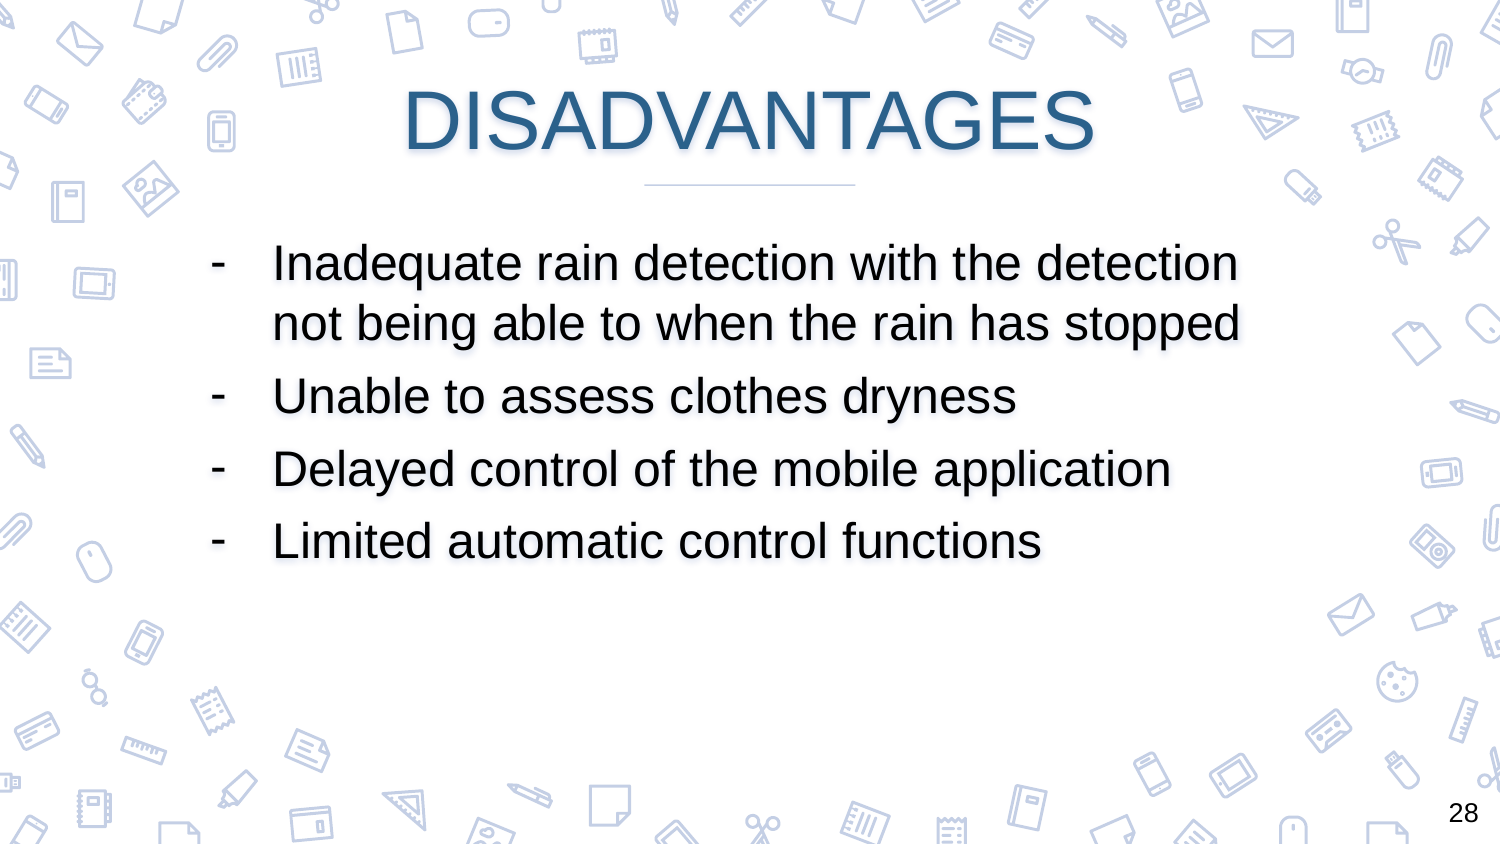

# DISADVANTAGES
Inadequate rain detection with the detection not being able to when the rain has stopped
Unable to assess clothes dryness
Delayed control of the mobile application
Limited automatic control functions
28